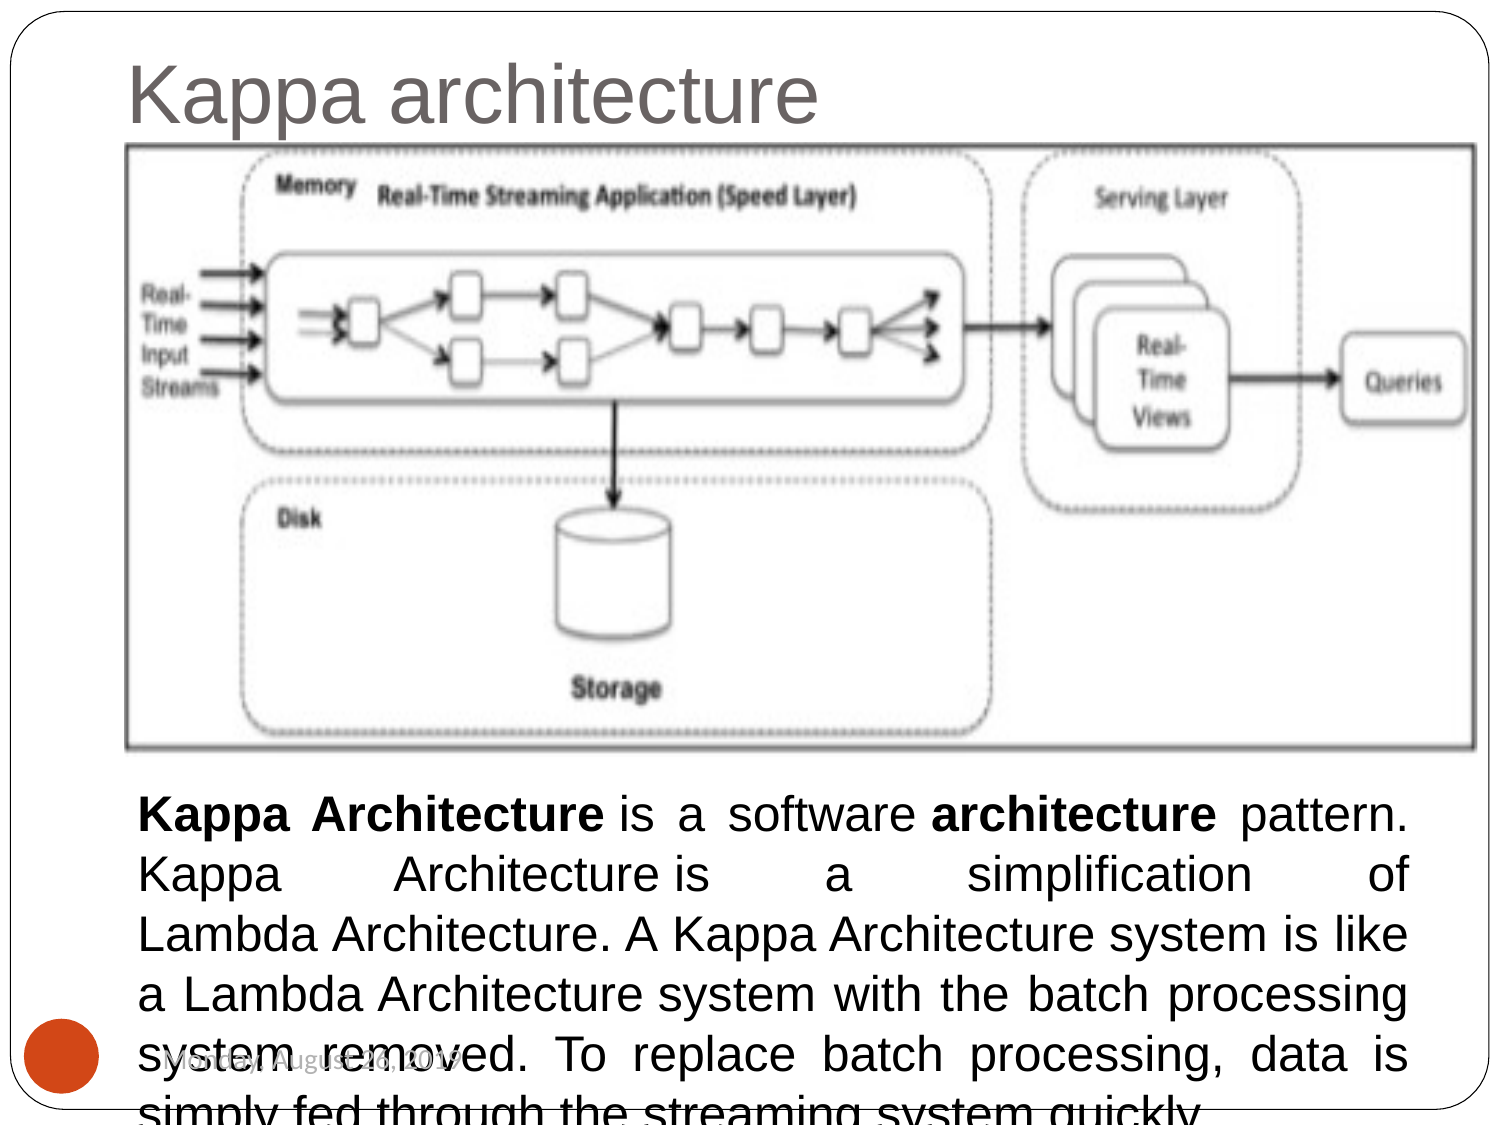

# Kappa architecture

Kappa Architecture is a software architecture pattern. Kappa Architecture is a simplification of Lambda Architecture. A Kappa Architecture system is like a Lambda Architecture system with the batch processing system removed. To replace batch processing, data is simply fed through the streaming system quickly.

104
Monday, August 26, 2019